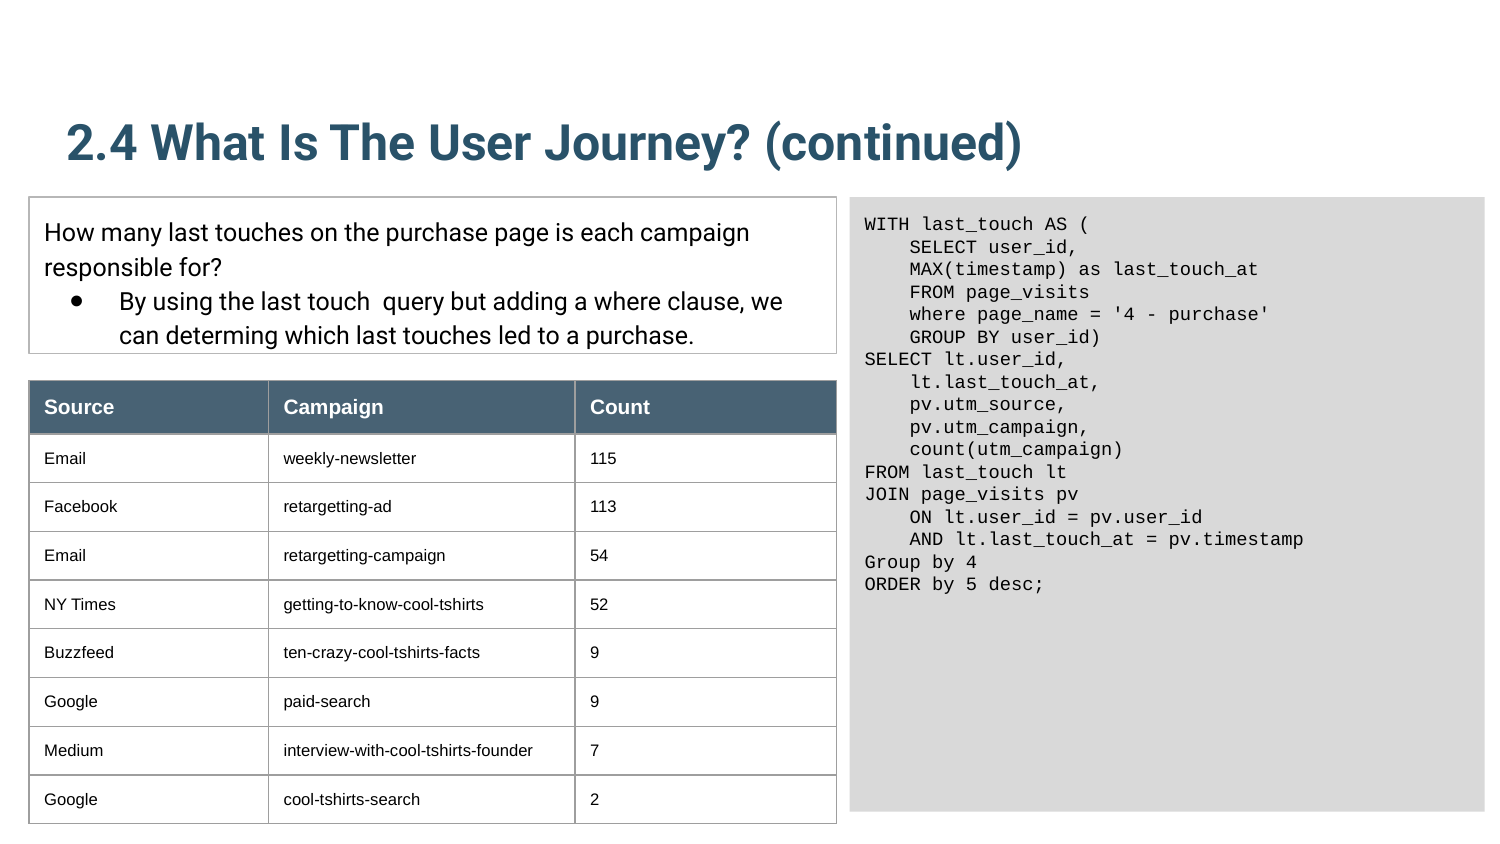

2.4 What Is The User Journey? (continued)
WITH last_touch AS (
    SELECT user_id,
    MAX(timestamp) as last_touch_at
    FROM page_visits
    where page_name = '4 - purchase'
    GROUP BY user_id)
SELECT lt.user_id,
    lt.last_touch_at,
    pv.utm_source,
    pv.utm_campaign,
    count(utm_campaign)
FROM last_touch lt
JOIN page_visits pv
    ON lt.user_id = pv.user_id
    AND lt.last_touch_at = pv.timestamp
Group by 4
ORDER by 5 desc;
How many last touches on the purchase page is each campaign responsible for?
By using the last touch  query but adding a where clause, we can determing which last touches led to a purchase.

| Source | Campaign | Count |
| --- | --- | --- |
| Email | weekly-newsletter | 115 |
| Facebook | retargetting-ad | 113 |
| Email | retargetting-campaign | 54 |
| NY Times | getting-to-know-cool-tshirts | 52 |
| Buzzfeed | ten-crazy-cool-tshirts-facts | 9 |
| Google | paid-search | 9 |
| Medium | interview-with-cool-tshirts-founder | 7 |
| Google | cool-tshirts-search | 2 |